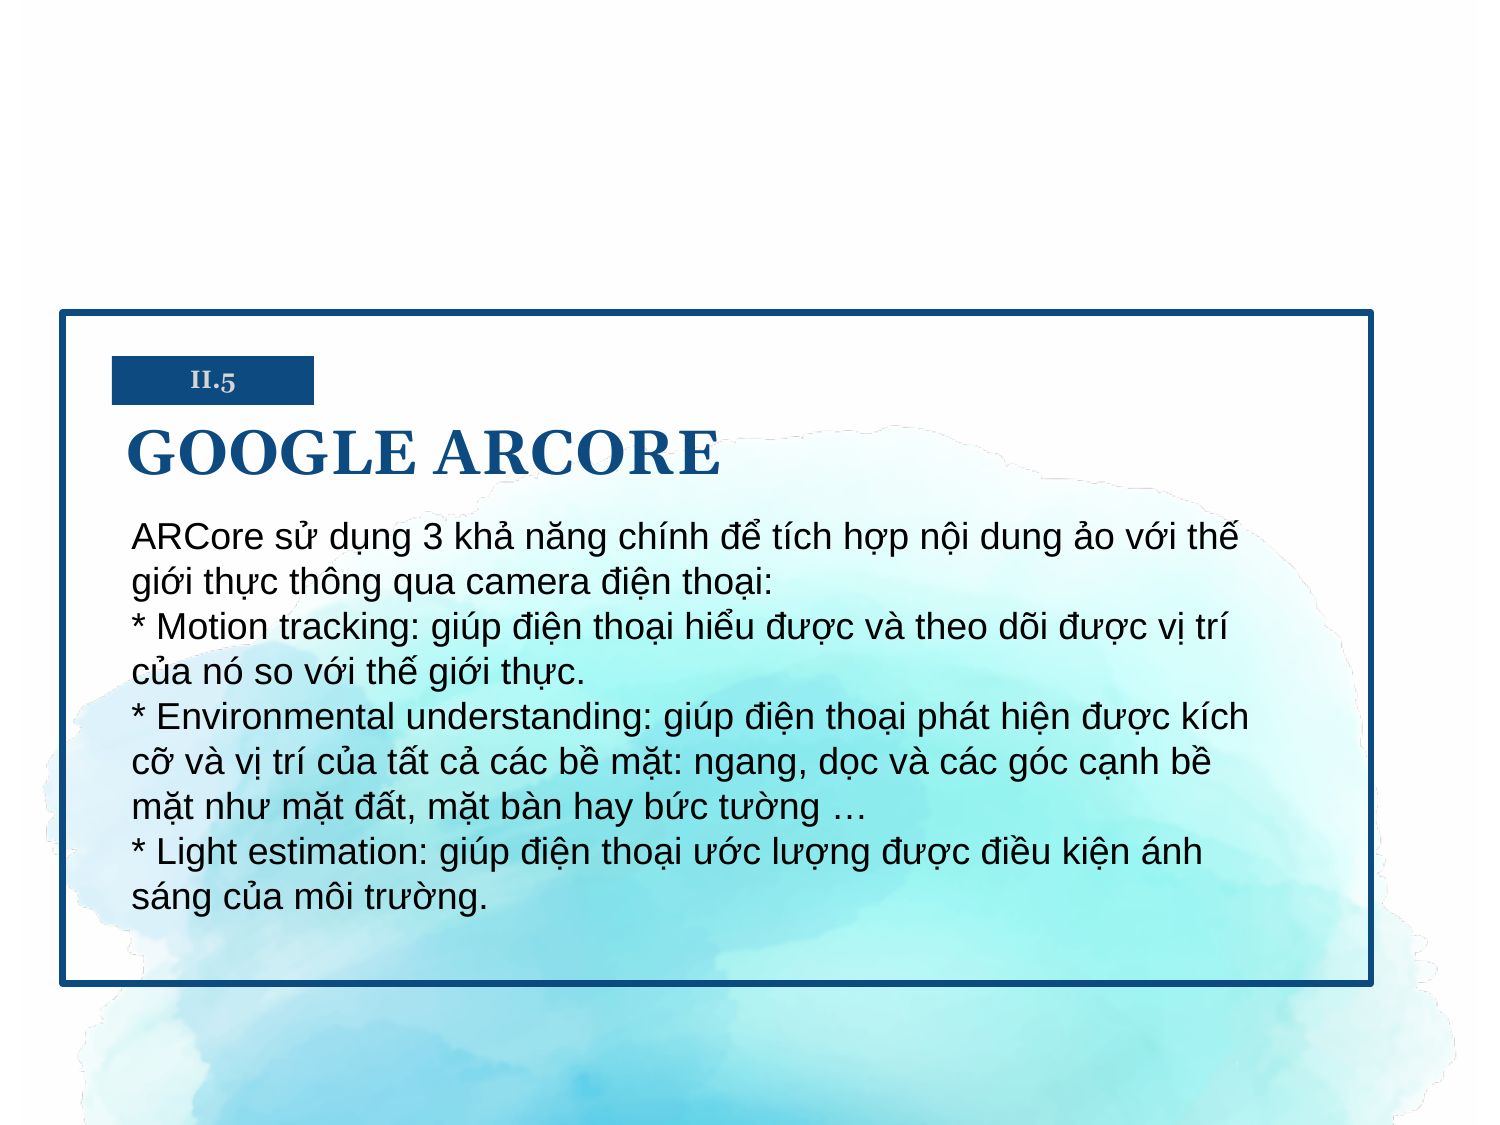

II.5

# GOOGLE ARCORE
ARCore sử dụng 3 khả năng chính để tích hợp nội dung ảo với thế giới thực thông qua camera điện thoại:
* Motion tracking: giúp điện thoại hiểu được và theo dõi được vị trí của nó so với thế giới thực.
* Environmental understanding: giúp điện thoại phát hiện được kích cỡ và vị trí của tất cả các bề mặt: ngang, dọc và các góc cạnh bề mặt như mặt đất, mặt bàn hay bức tường …
* Light estimation: giúp điện thoại ước lượng được điều kiện ánh sáng của môi trường.